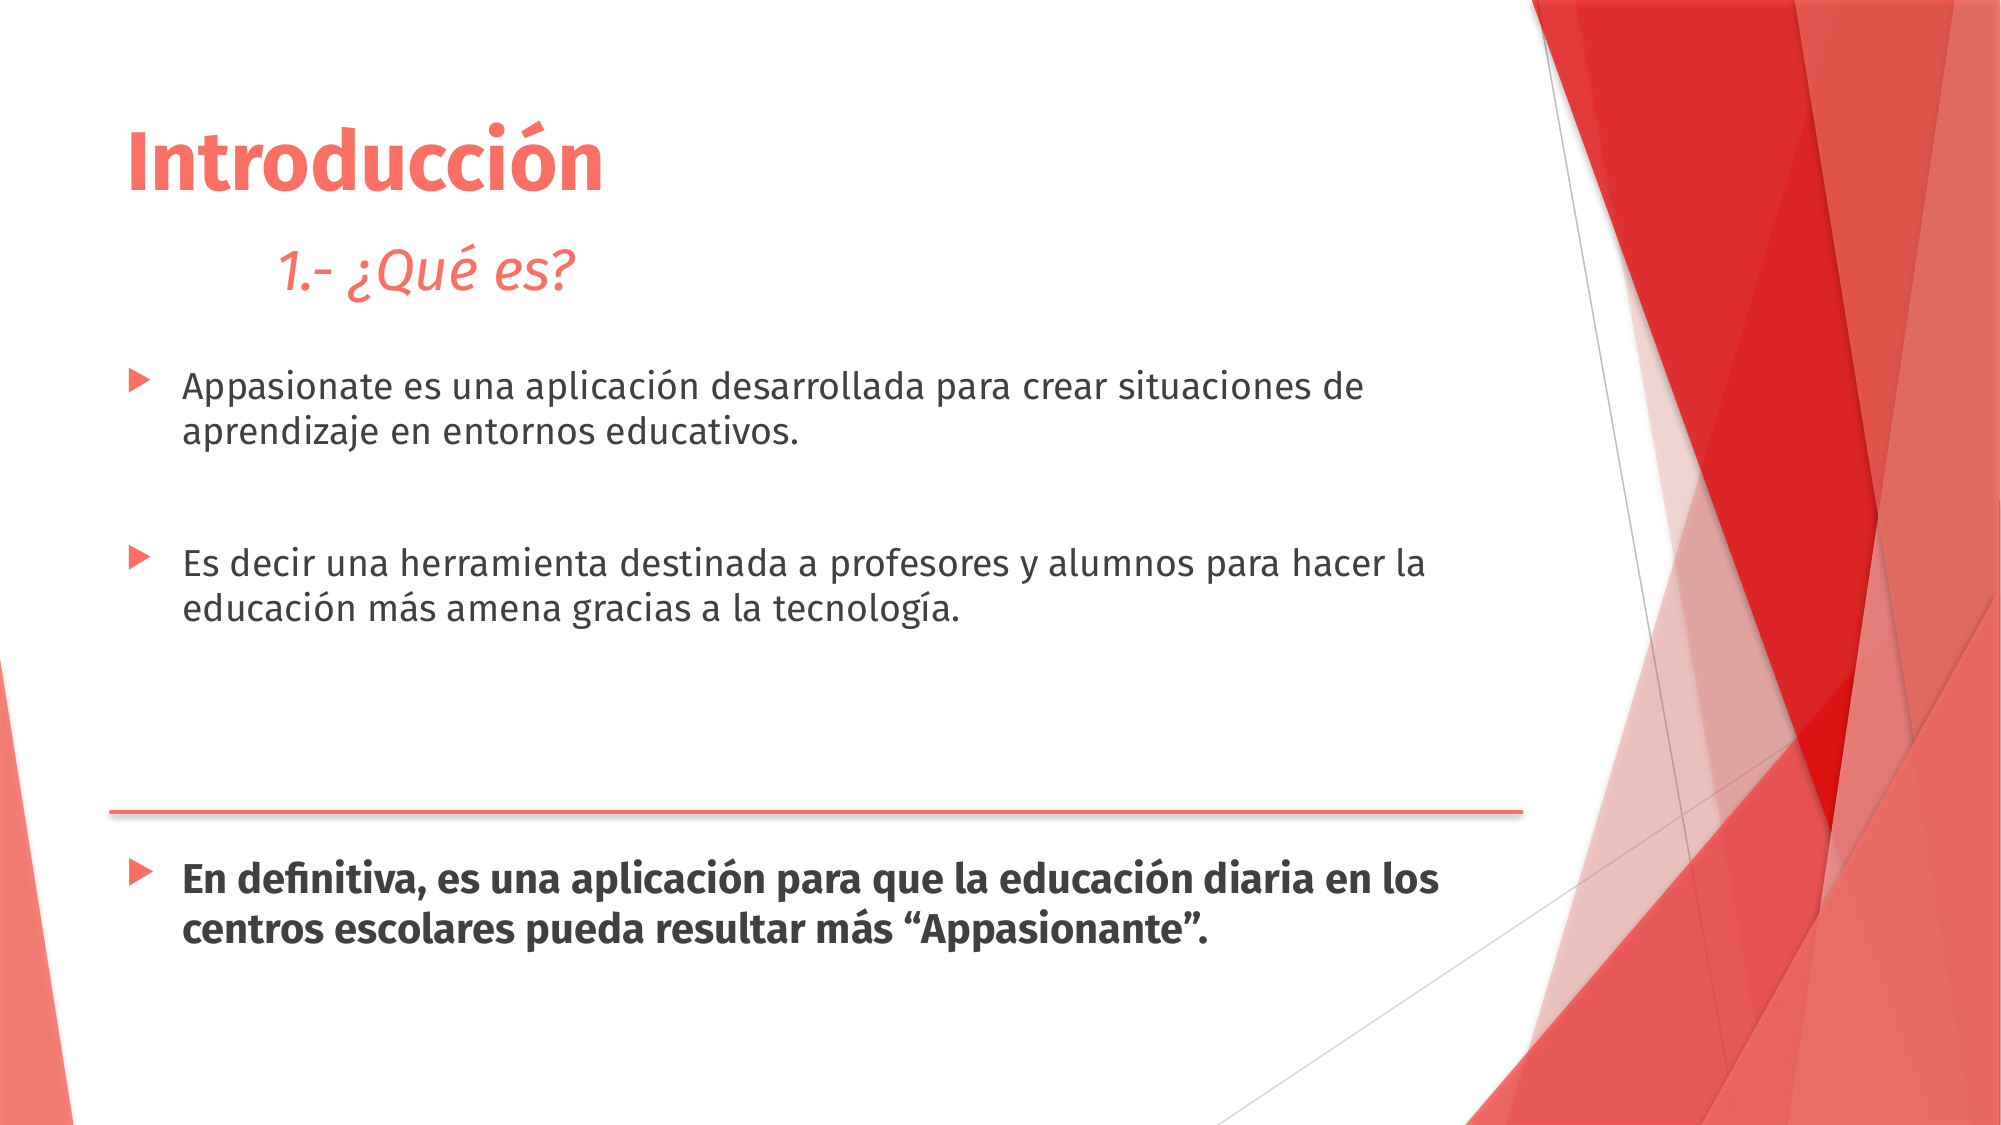

# Introducción 1.- ¿Qué es?
Appasionate es una aplicación desarrollada para crear situaciones de aprendizaje en entornos educativos.

Es decir una herramienta destinada a profesores y alumnos para hacer la educación más amena gracias a la tecnología.

En definitiva, es una aplicación para que la educación diaria en los centros escolares pueda resultar más “Appasionante”.